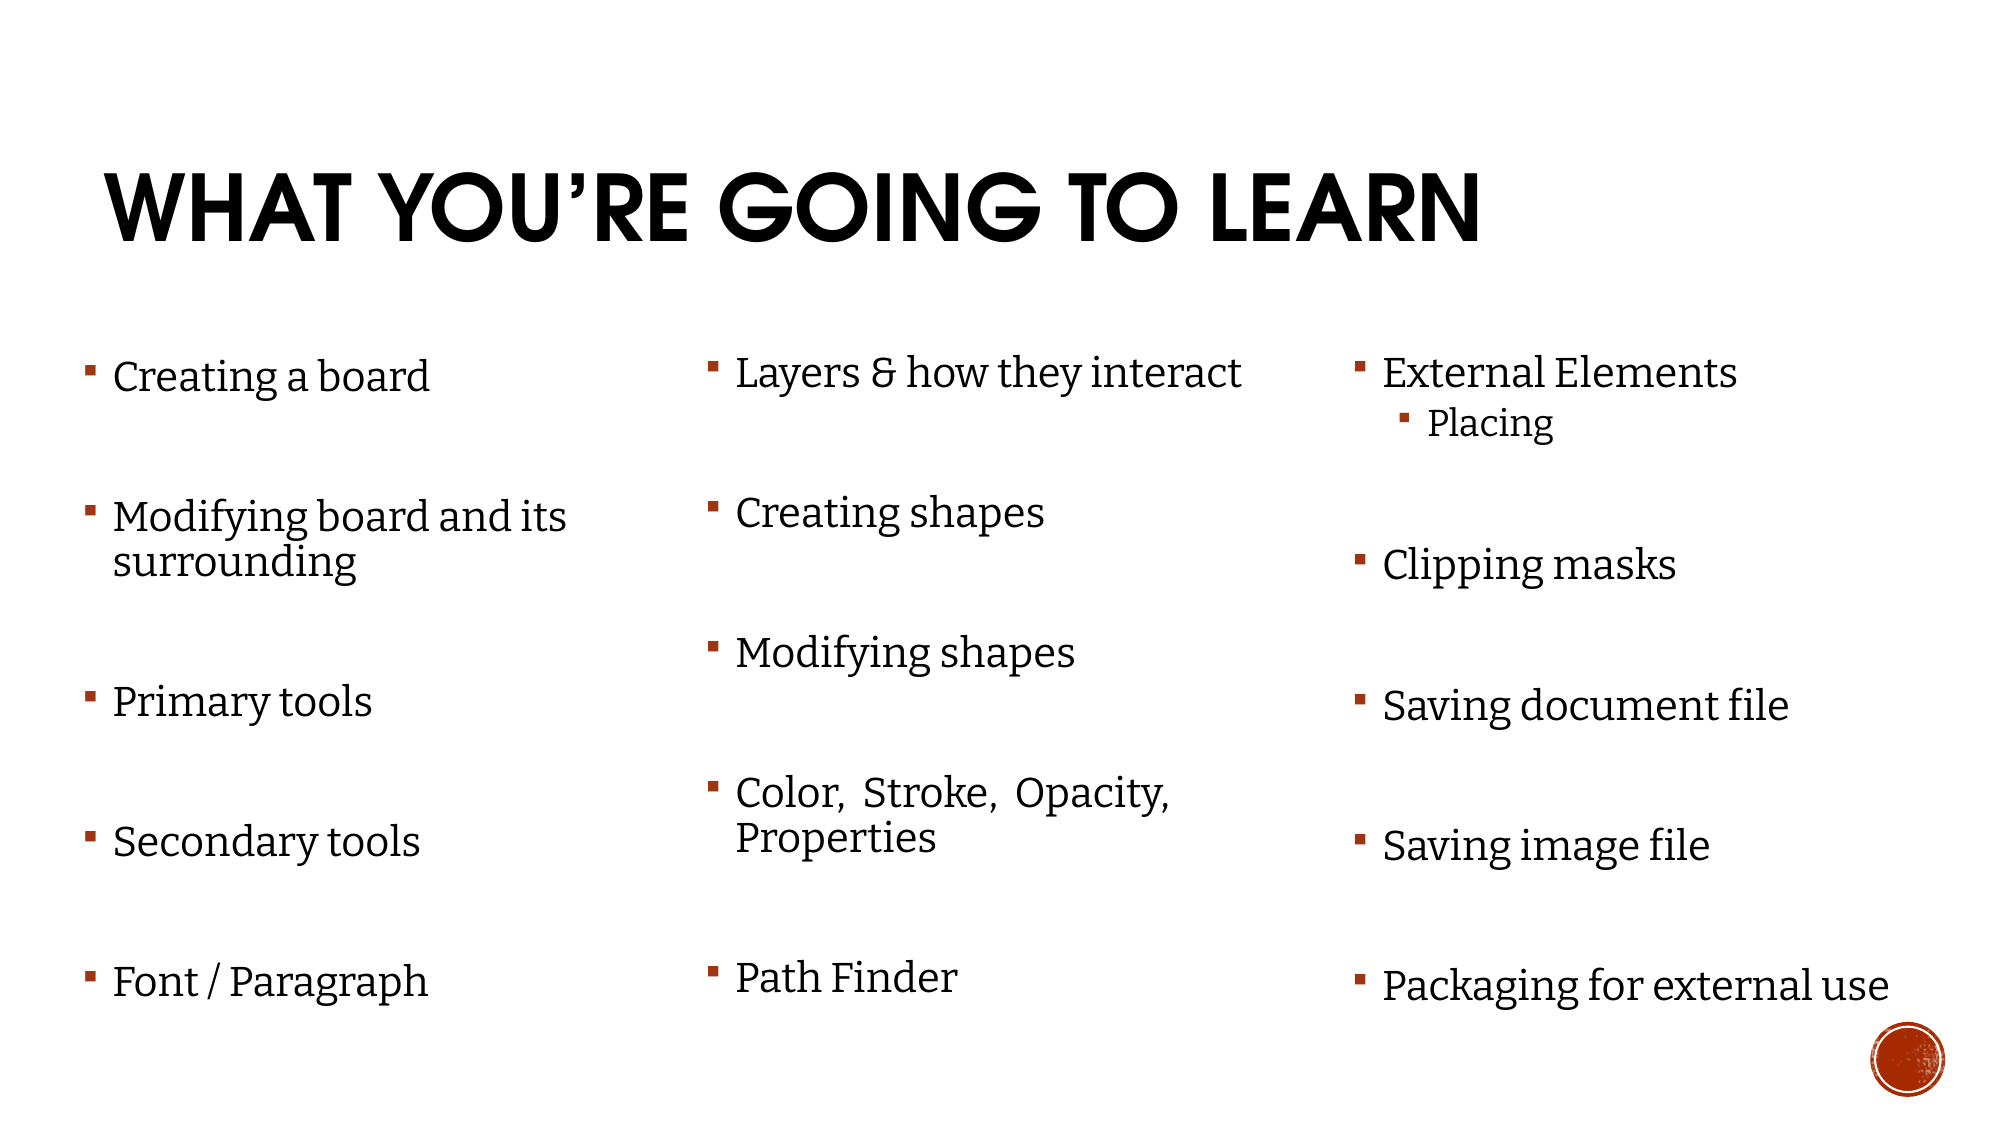

# What You’re going to learn
External Elements
Placing

Clipping masks

Saving document file

Saving image file

Packaging for external use

Layers & how they interact

Creating shapes

Modifying shapes

Color,  Stroke,  Opacity, Properties

Path Finder
Creating a board

Modifying board and its surrounding

Primary tools

Secondary tools

Font / Paragraph